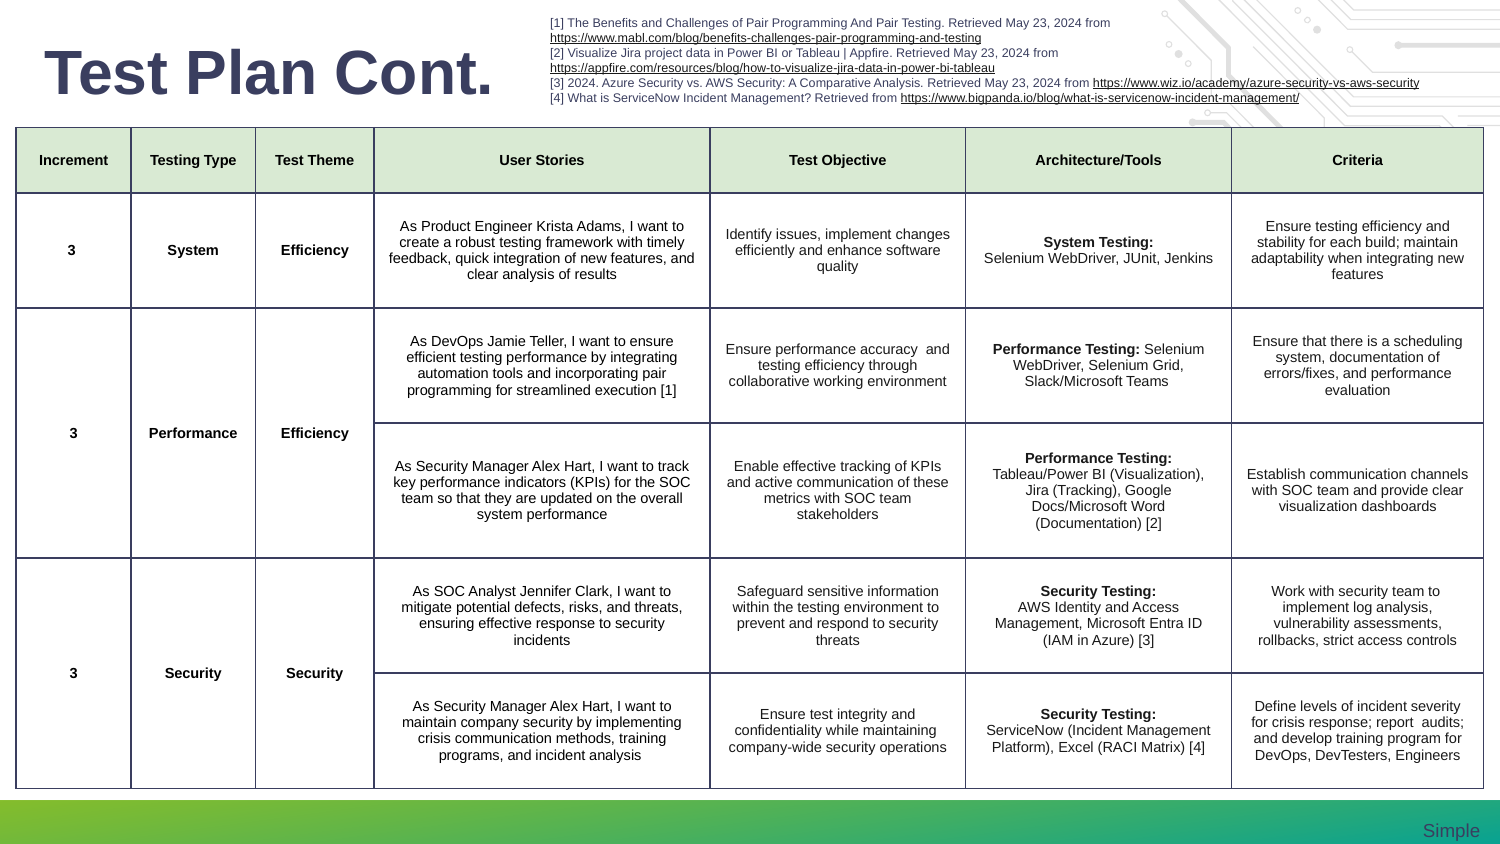

[1] The Benefits and Challenges of Pair Programming And Pair Testing. Retrieved May 23, 2024 from https://www.mabl.com/blog/benefits-challenges-pair-programming-and-testing
[2] Visualize Jira project data in Power BI or Tableau | Appfire. Retrieved May 23, 2024 from https://appfire.com/resources/blog/how-to-visualize-jira-data-in-power-bi-tableau
[3] 2024. Azure Security vs. AWS Security: A Comparative Analysis. Retrieved May 23, 2024 from https://www.wiz.io/academy/azure-security-vs-aws-security
[4] What is ServiceNow Incident Management? Retrieved from https://www.bigpanda.io/blog/what-is-servicenow-incident-management/
# Test Plan Cont.
| Increment | Testing Type | Test Theme | User Stories | Test Objective | Architecture/Tools | Criteria |
| --- | --- | --- | --- | --- | --- | --- |
| 3 | System | Efficiency | As Product Engineer Krista Adams, I want to create a robust testing framework with timely feedback, quick integration of new features, and clear analysis of results | Identify issues, implement changes efficiently and enhance software quality | System Testing: Selenium WebDriver, JUnit, Jenkins | Ensure testing efficiency and stability for each build; maintain adaptability when integrating new features |
| 3 | Performance | Efficiency | As DevOps Jamie Teller, I want to ensure efficient testing performance by integrating automation tools and incorporating pair programming for streamlined execution [1] | Ensure performance accuracy and testing efficiency through collaborative working environment | Performance Testing: Selenium WebDriver, Selenium Grid, Slack/Microsoft Teams | Ensure that there is a scheduling system, documentation of errors/fixes, and performance evaluation |
|  |  |  | As Security Manager Alex Hart, I want to track key performance indicators (KPIs) for the SOC team so that they are updated on the overall system performance | Enable effective tracking of KPIs and active communication of these metrics with SOC team stakeholders | Performance Testing: Tableau/Power BI (Visualization), Jira (Tracking), Google Docs/Microsoft Word (Documentation) [2] | Establish communication channels with SOC team and provide clear visualization dashboards |
| 3 | Security | Security | As SOC Analyst Jennifer Clark, I want to mitigate potential defects, risks, and threats, ensuring effective response to security incidents | Safeguard sensitive information within the testing environment to prevent and respond to security threats | Security Testing: AWS Identity and Access Management, Microsoft Entra ID (IAM in Azure) [3] | Work with security team to implement log analysis, vulnerability assessments, rollbacks, strict access controls |
|  |  |  | As Security Manager Alex Hart, I want to maintain company security by implementing crisis communication methods, training programs, and incident analysis | Ensure test integrity and confidentiality while maintaining company-wide security operations | Security Testing: ServiceNow (Incident Management Platform), Excel (RACI Matrix) [4] | Define levels of incident severity for crisis response; report audits; and develop training program for DevOps, DevTesters, Engineers |
Simple